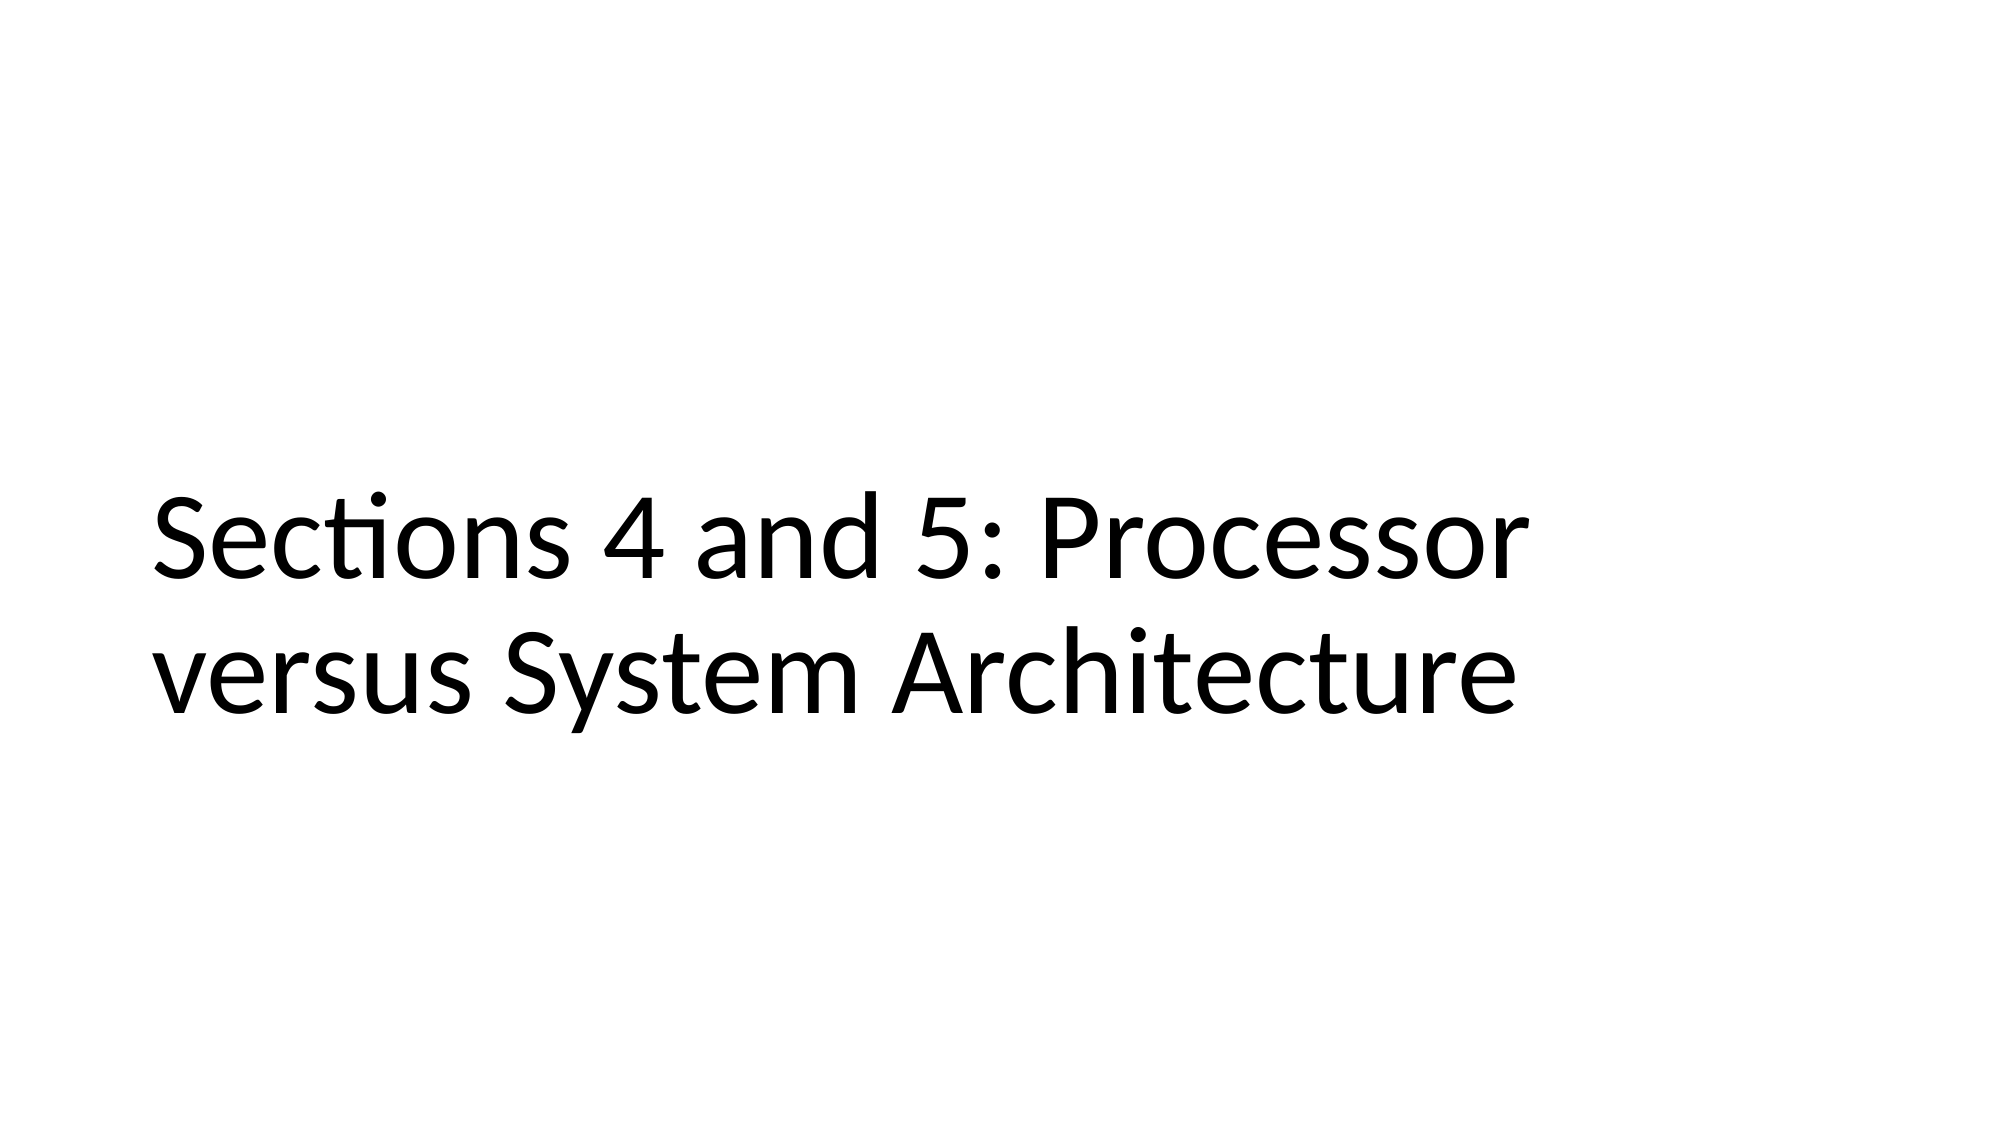

# Sections 4 and 5: Processor versus System Architecture